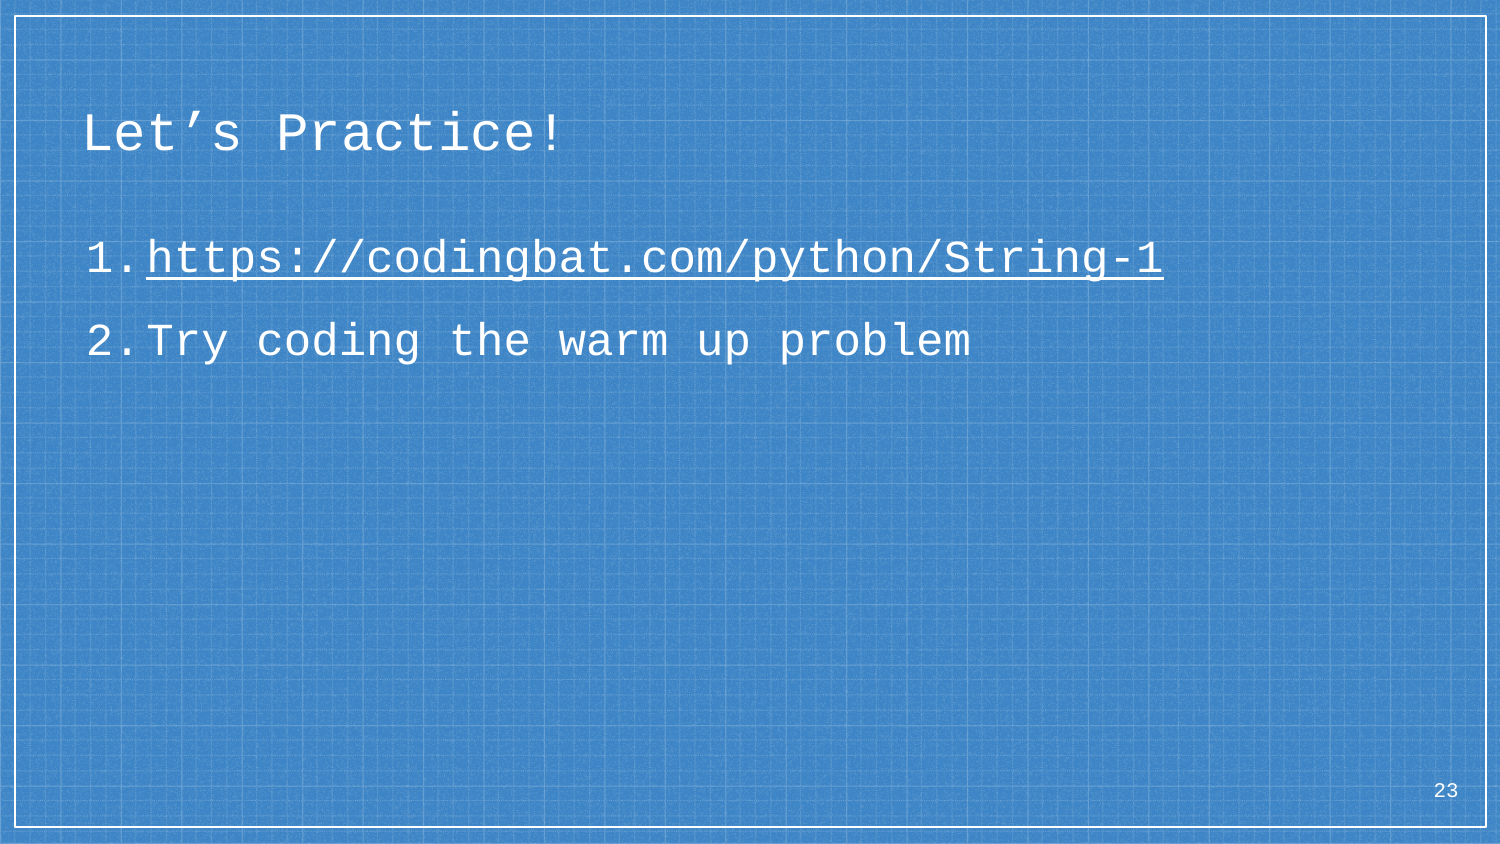

# Let’s Practice!
https://codingbat.com/python/String-1
Try coding the warm up problem
23